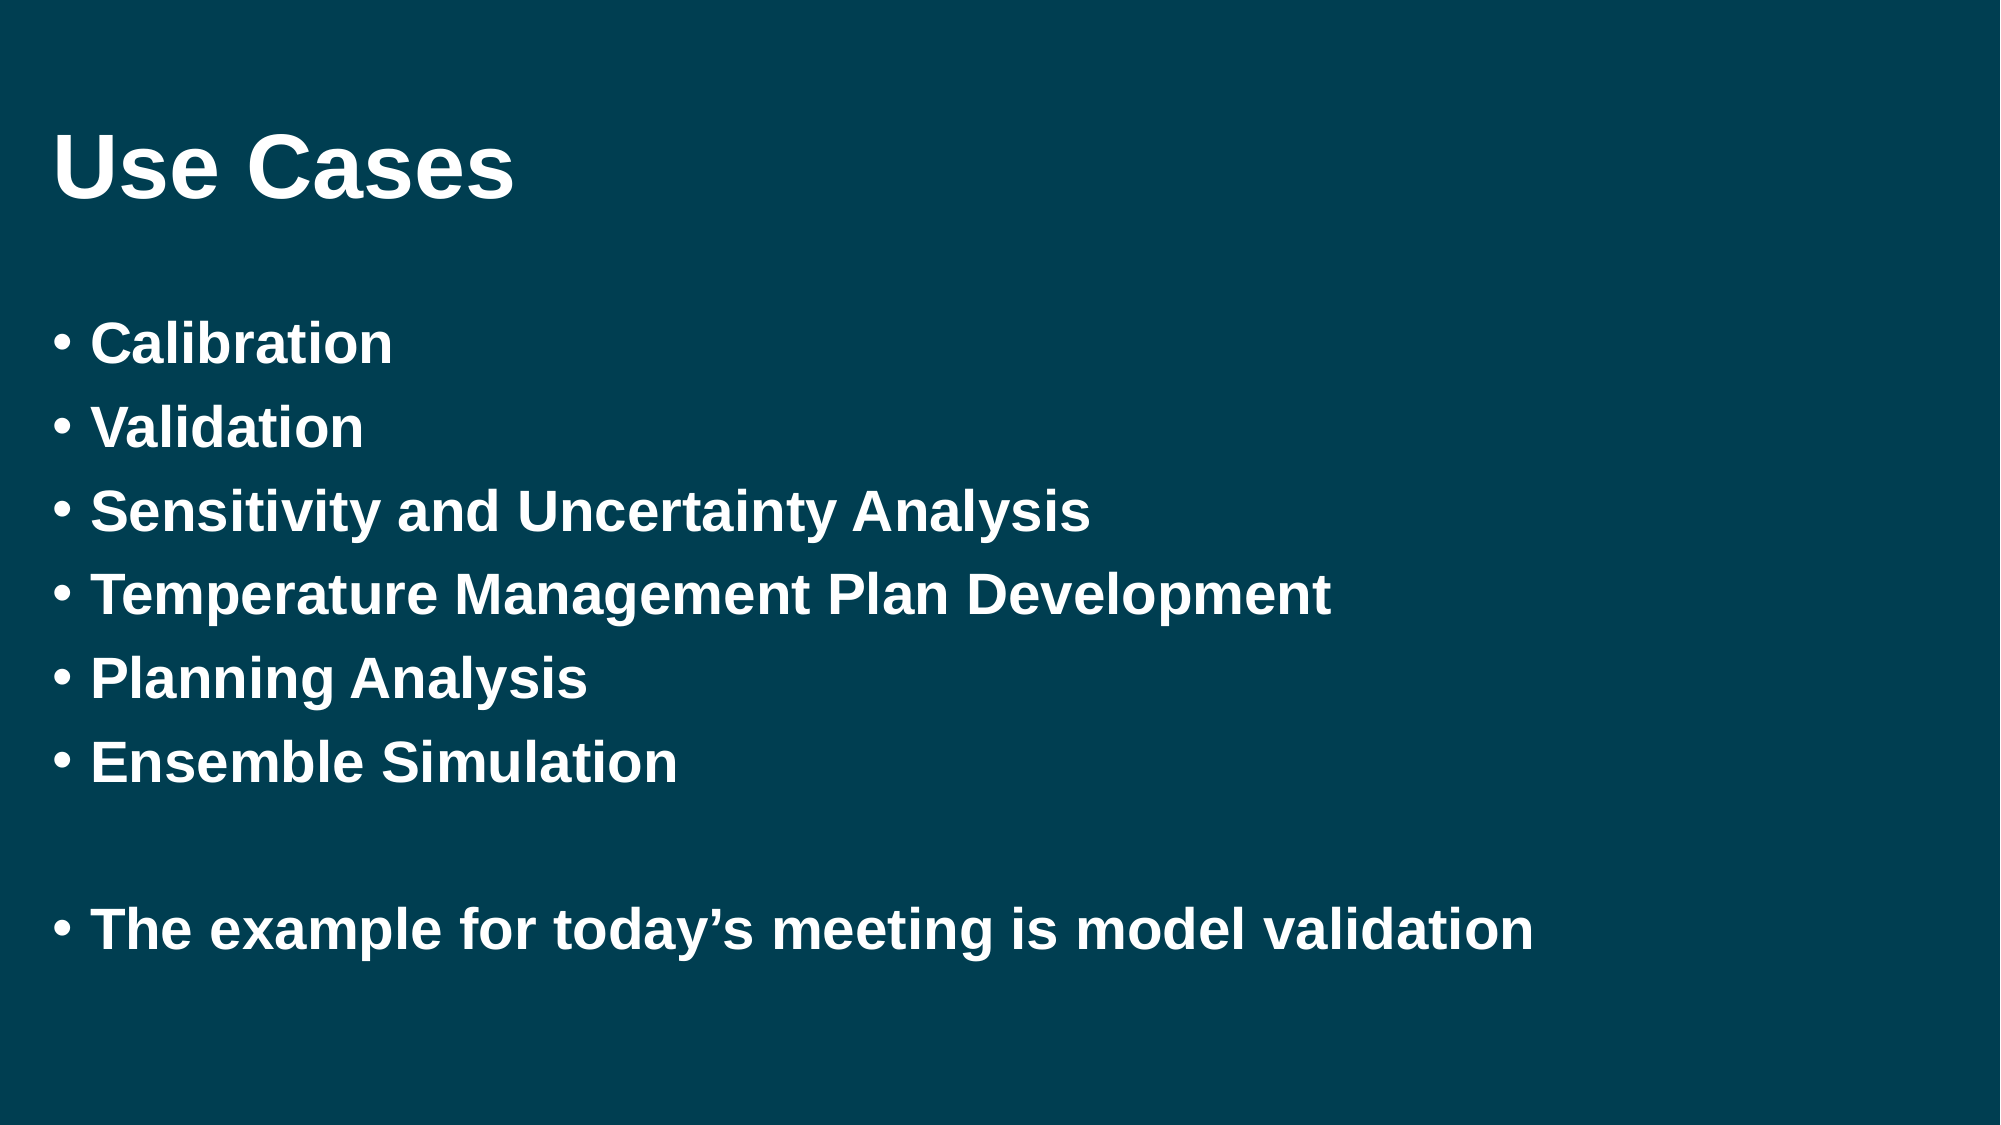

# Use Cases
Calibration
Validation
Sensitivity and Uncertainty Analysis
Temperature Management Plan Development
Planning Analysis
Ensemble Simulation

The example for today’s meeting is model validation